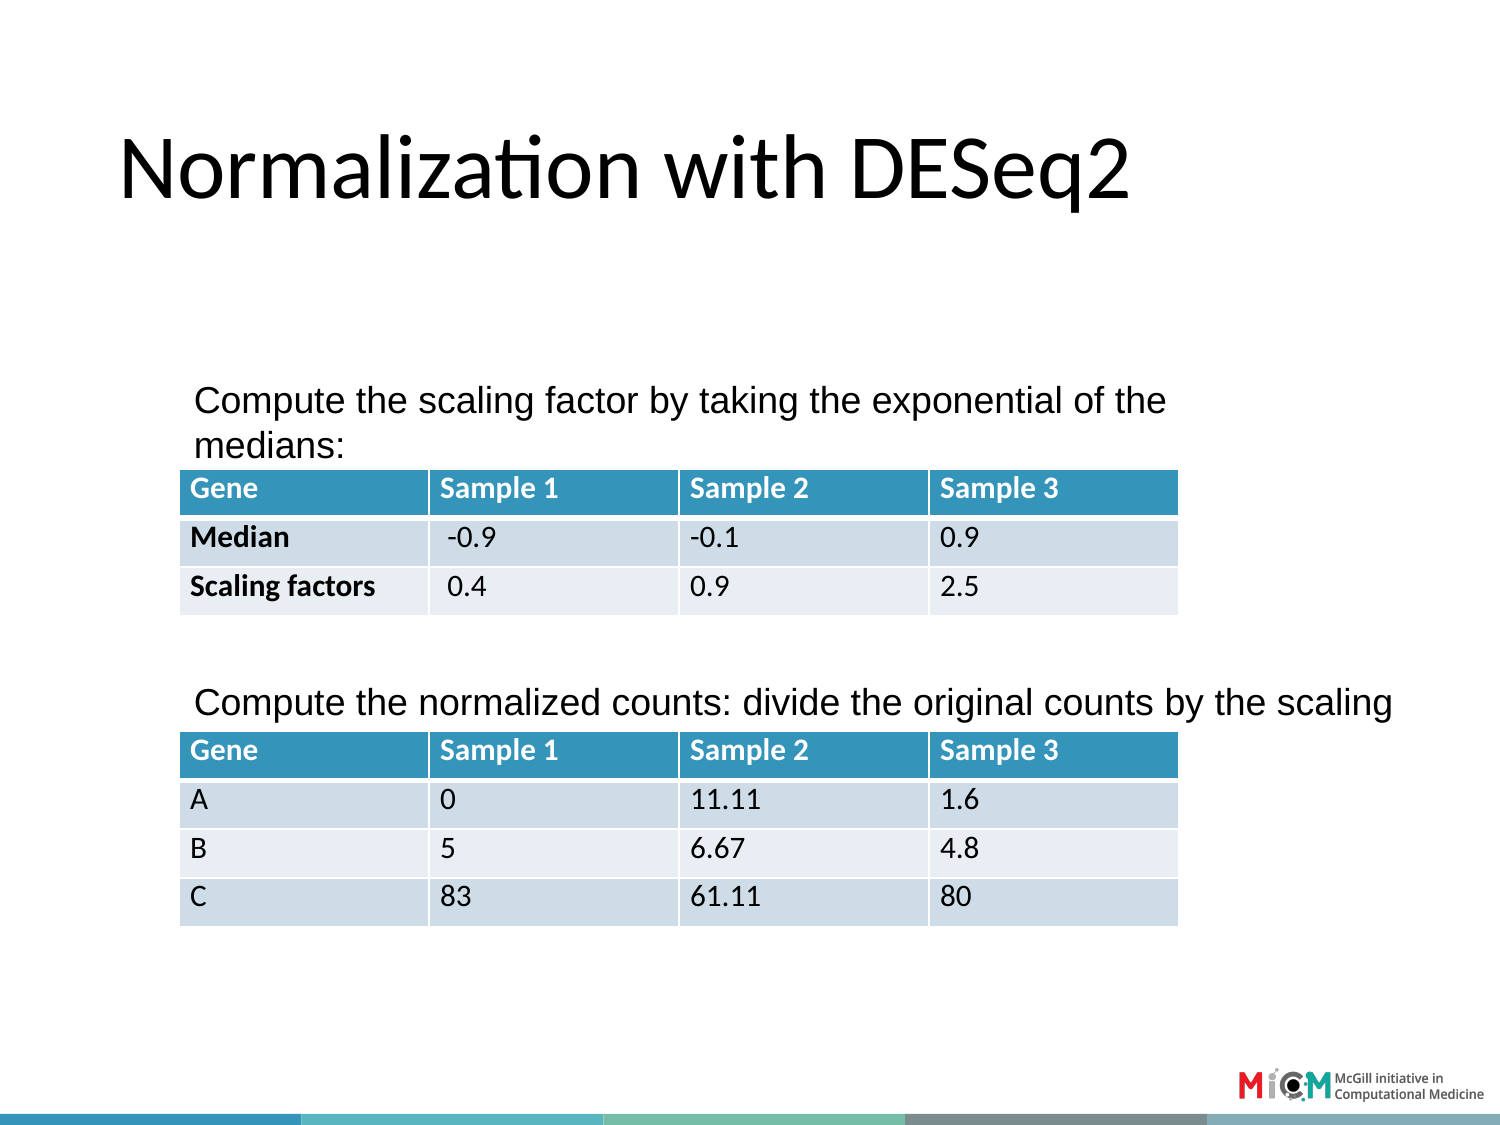

# Normalization with DESeq2

Compute the scaling factor by taking the exponential of the medians:
| Gene | Sample 1 | Sample 2 | Sample 3 |
| --- | --- | --- | --- |
| Median | -0.9 | -0.1 | 0.9 |
| Scaling factors | 0.4 | 0.9 | 2.5 |
Compute the normalized counts: divide the original counts by the scaling factors:
| Gene | Sample 1 | Sample 2 | Sample 3 |
| --- | --- | --- | --- |
| A | 0 | 11.11 | 1.6 |
| B | 5 | 6.67 | 4.8 |
| C | 83 | 61.11 | 80 |